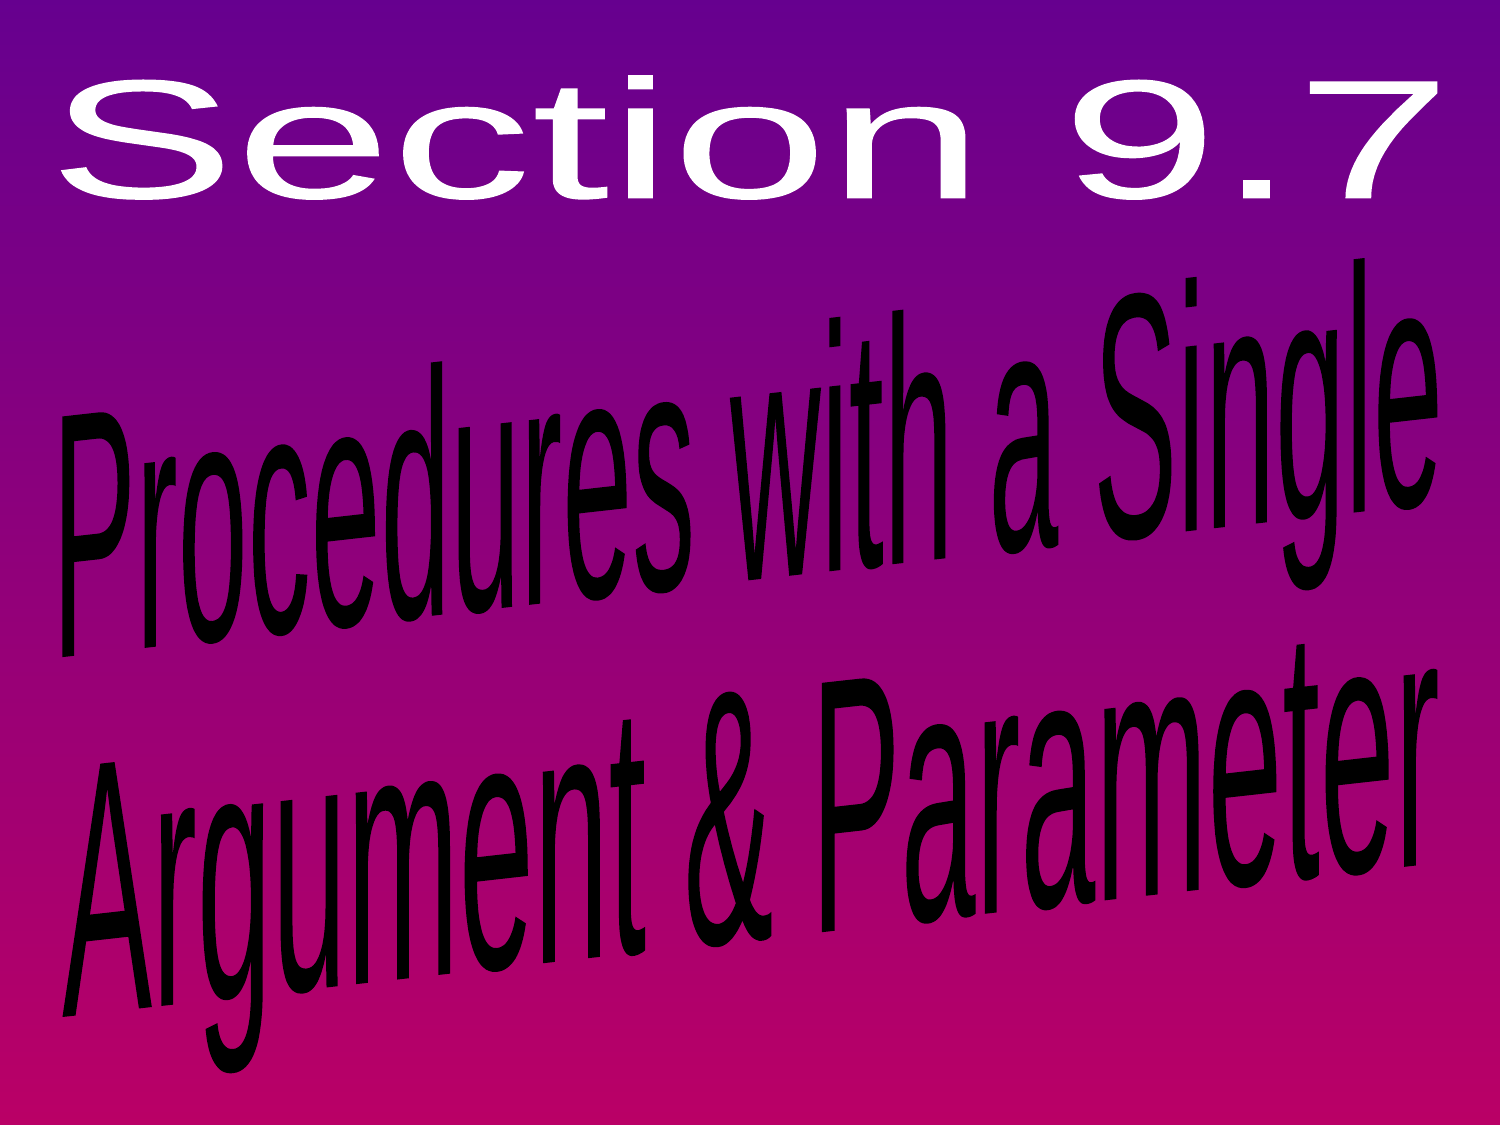

Section 9.7
Procedures with a Single
Argument & Parameter